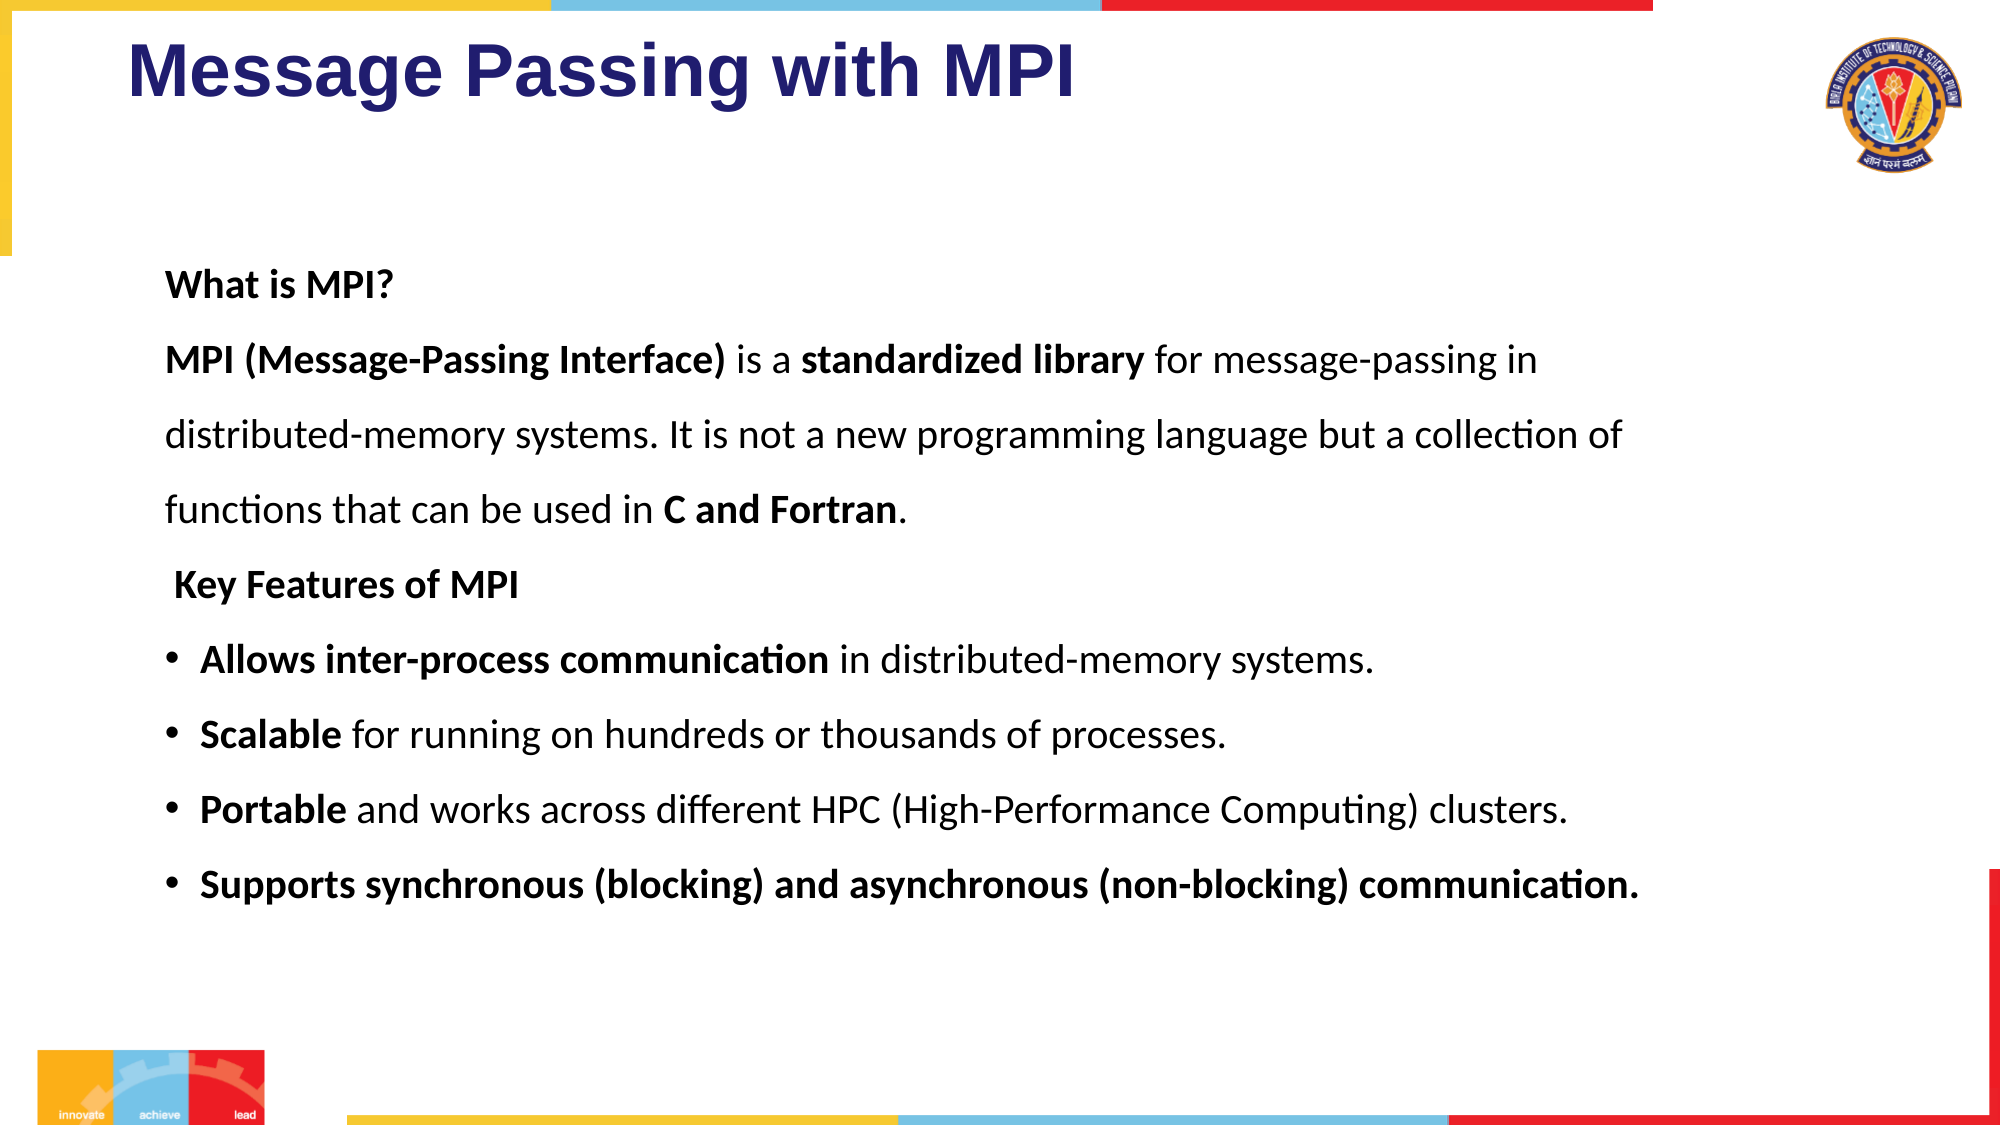

# Message Passing with MPI
What is MPI?
MPI (Message-Passing Interface) is a standardized library for message-passing in distributed-memory systems. It is not a new programming language but a collection of functions that can be used in C and Fortran.
 Key Features of MPI
Allows inter-process communication in distributed-memory systems.
Scalable for running on hundreds or thousands of processes.
Portable and works across different HPC (High-Performance Computing) clusters.
Supports synchronous (blocking) and asynchronous (non-blocking) communication.